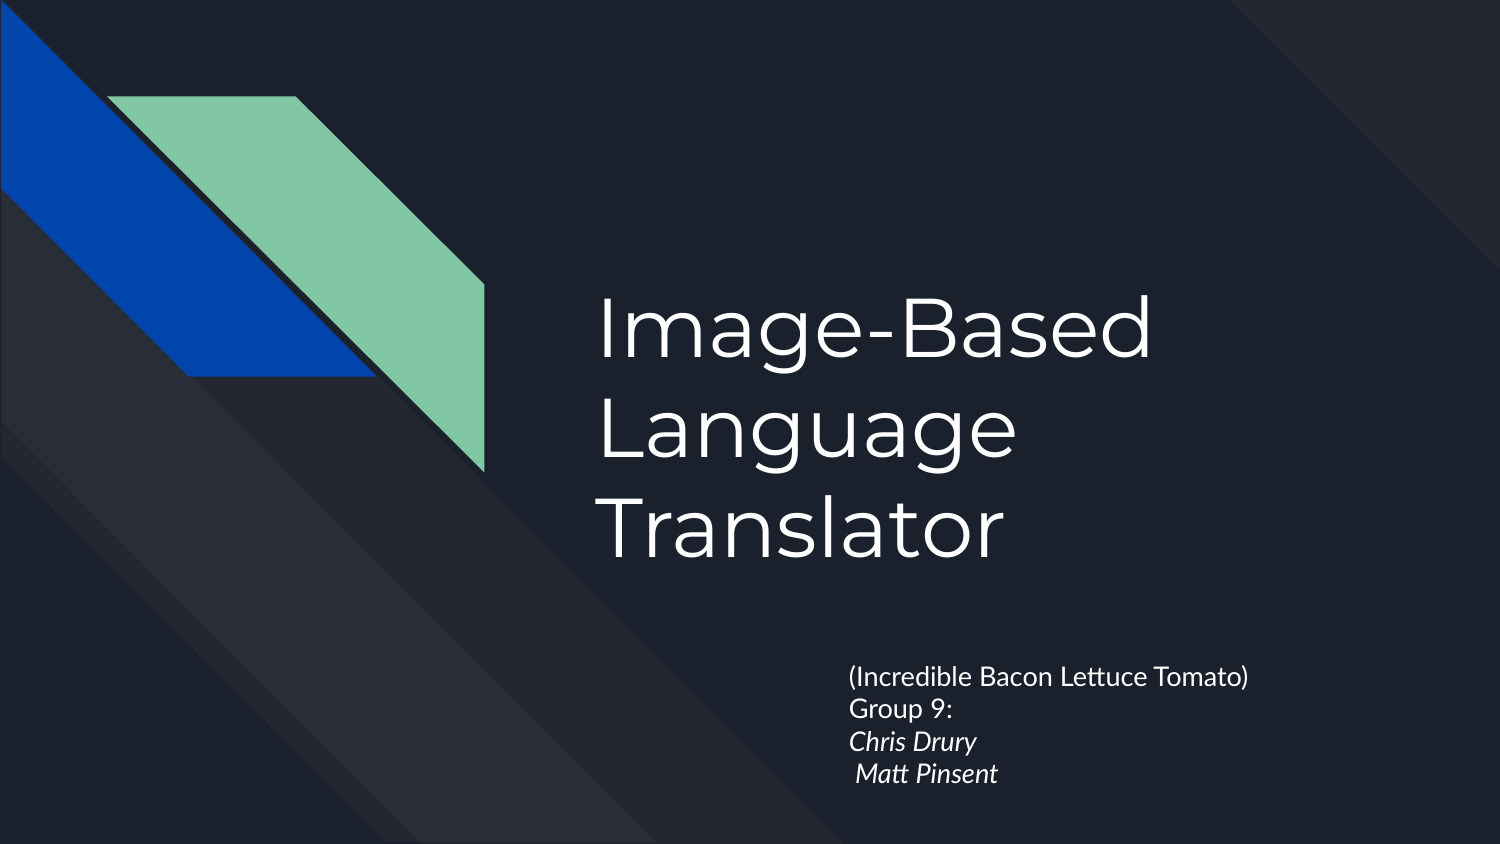

# Image-Based Language Translator
(Incredible Bacon Lettuce Tomato)
Group 9:
Chris Drury
 Matt Pinsent